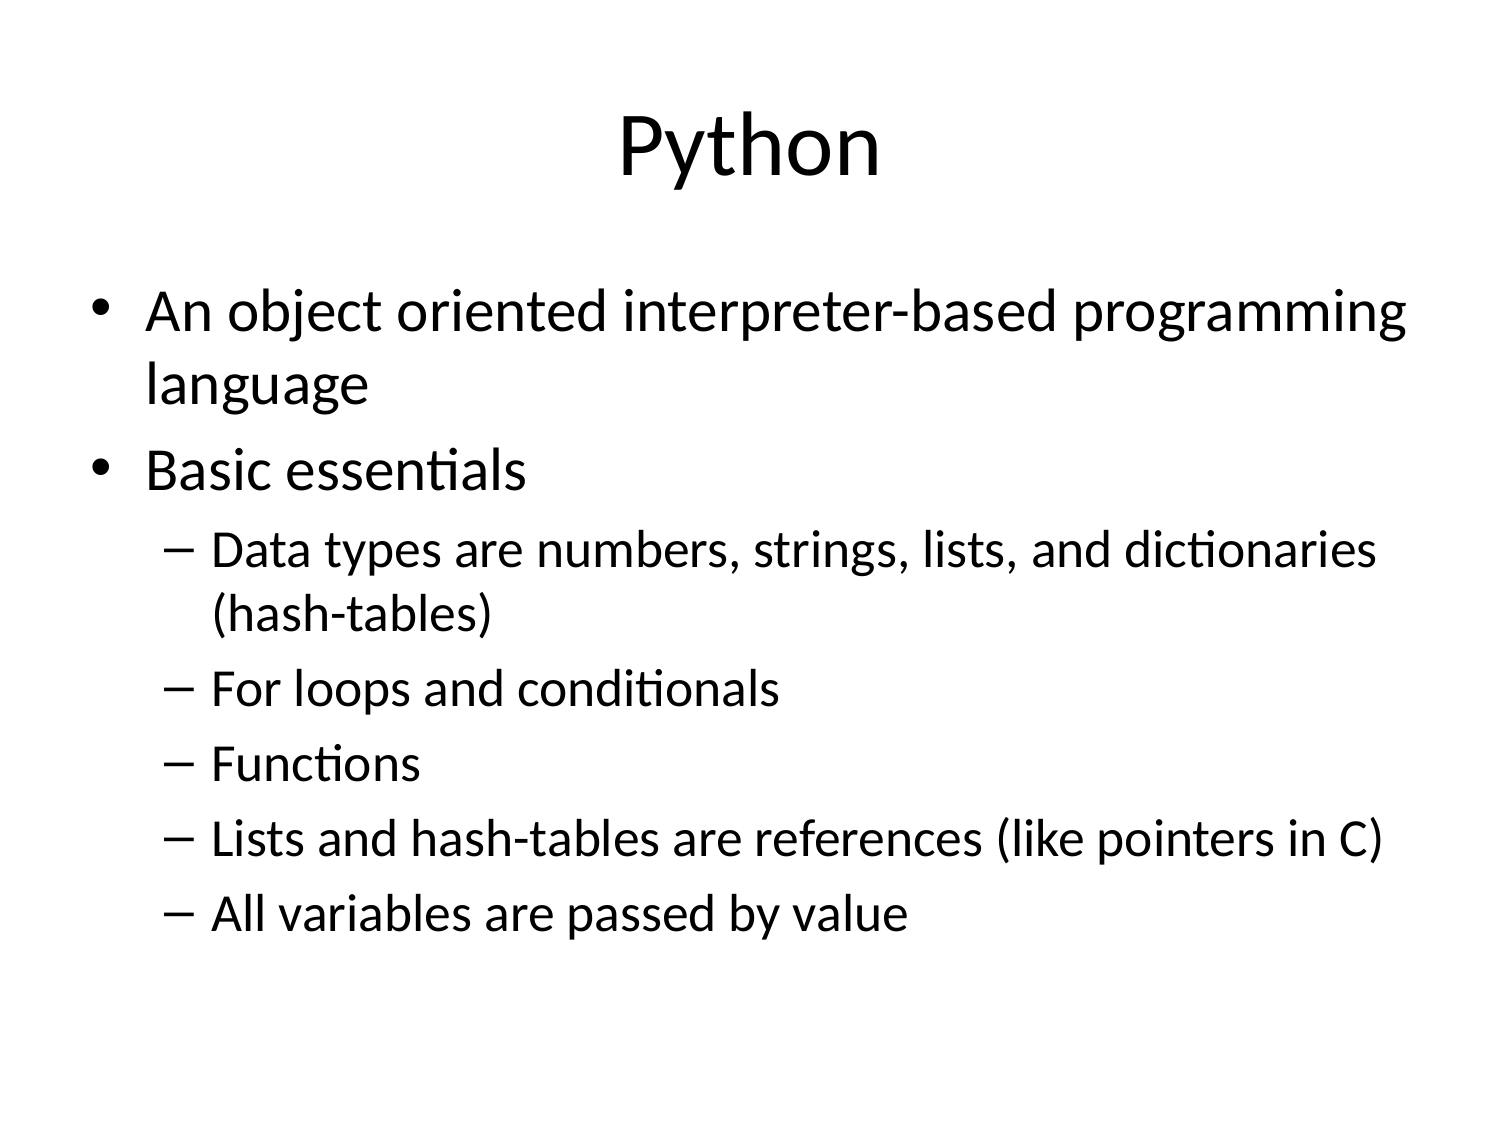

# Python
An object oriented interpreter-based programming language
Basic essentials
Data types are numbers, strings, lists, and dictionaries (hash-tables)
For loops and conditionals
Functions
Lists and hash-tables are references (like pointers in C)
All variables are passed by value